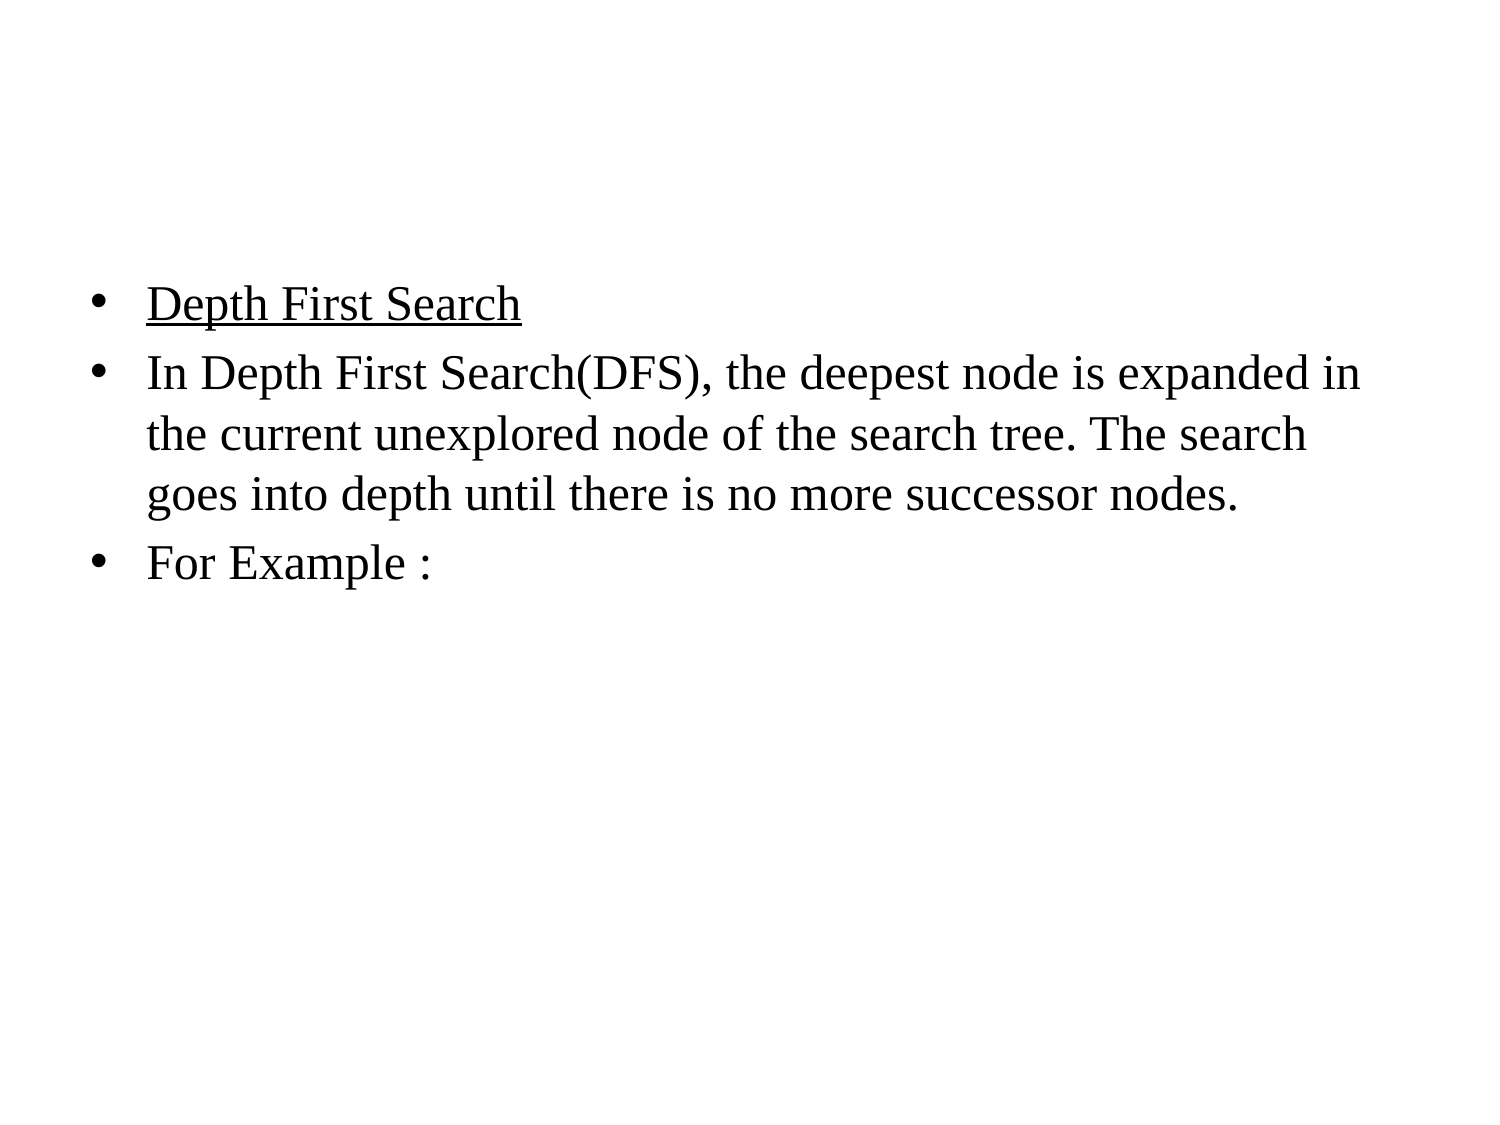

#
Depth First Search
In Depth First Search(DFS), the deepest node is expanded in the current unexplored node of the search tree. The search goes into depth until there is no more successor nodes.
For Example :